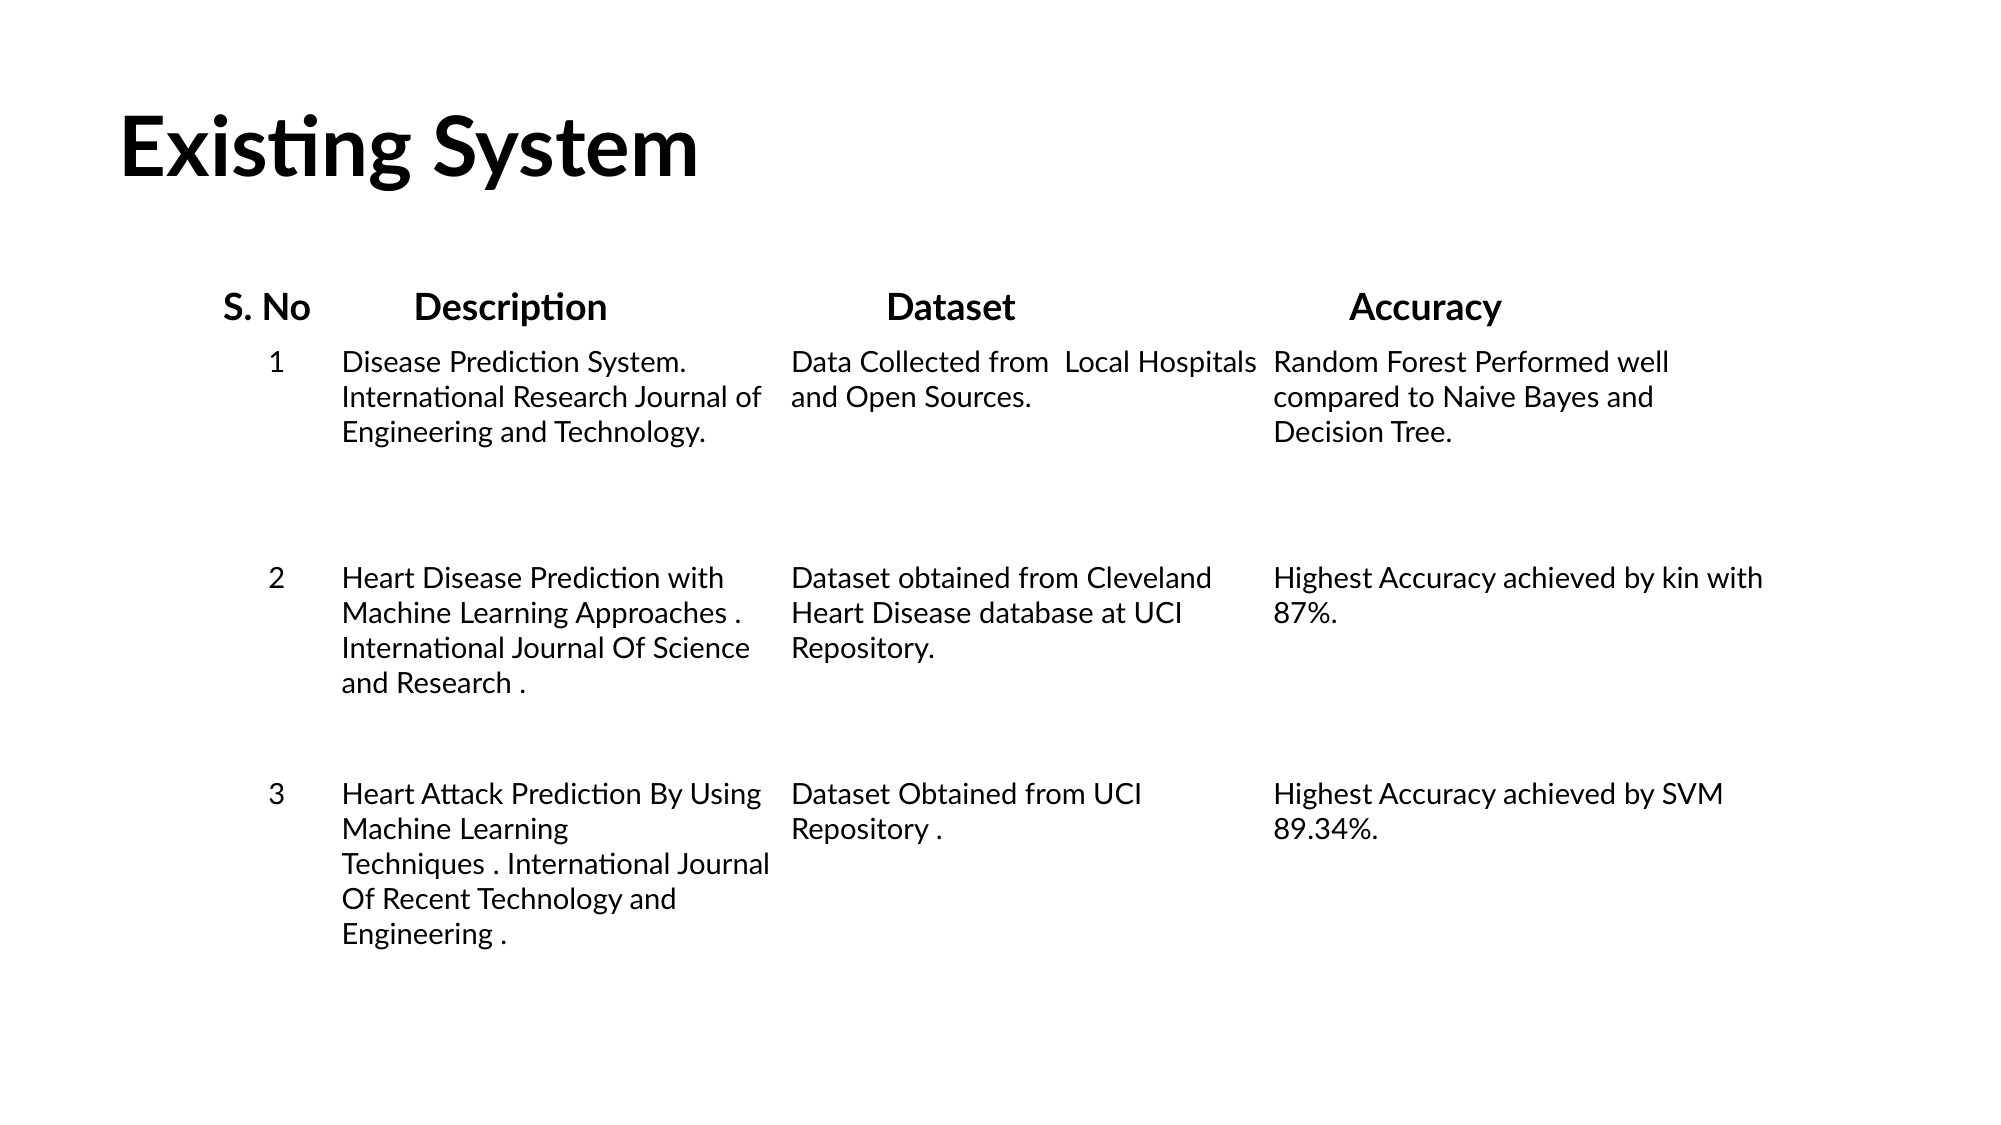

# Existing System
| S. No | Description | Dataset | Accuracy |
| --- | --- | --- | --- |
| 1 | Disease Prediction System. International Research Journal of Engineering and Technology. | Data Collected from Local Hospitals and Open Sources. | Random Forest Performed well compared to Naive Bayes and Decision Tree. |
| 2 | Heart Disease Prediction with Machine Learning Approaches . International Journal Of Science and Research . | Dataset obtained from Cleveland Heart Disease database at UCI Repository. | Highest Accuracy achieved by kin with 87%. |
| 3 | Heart Attack Prediction By Using Machine Learning Techniques . International Journal Of Recent Technology and Engineering . | Dataset Obtained from UCI Repository . | Highest Accuracy achieved by SVM 89.34%. |